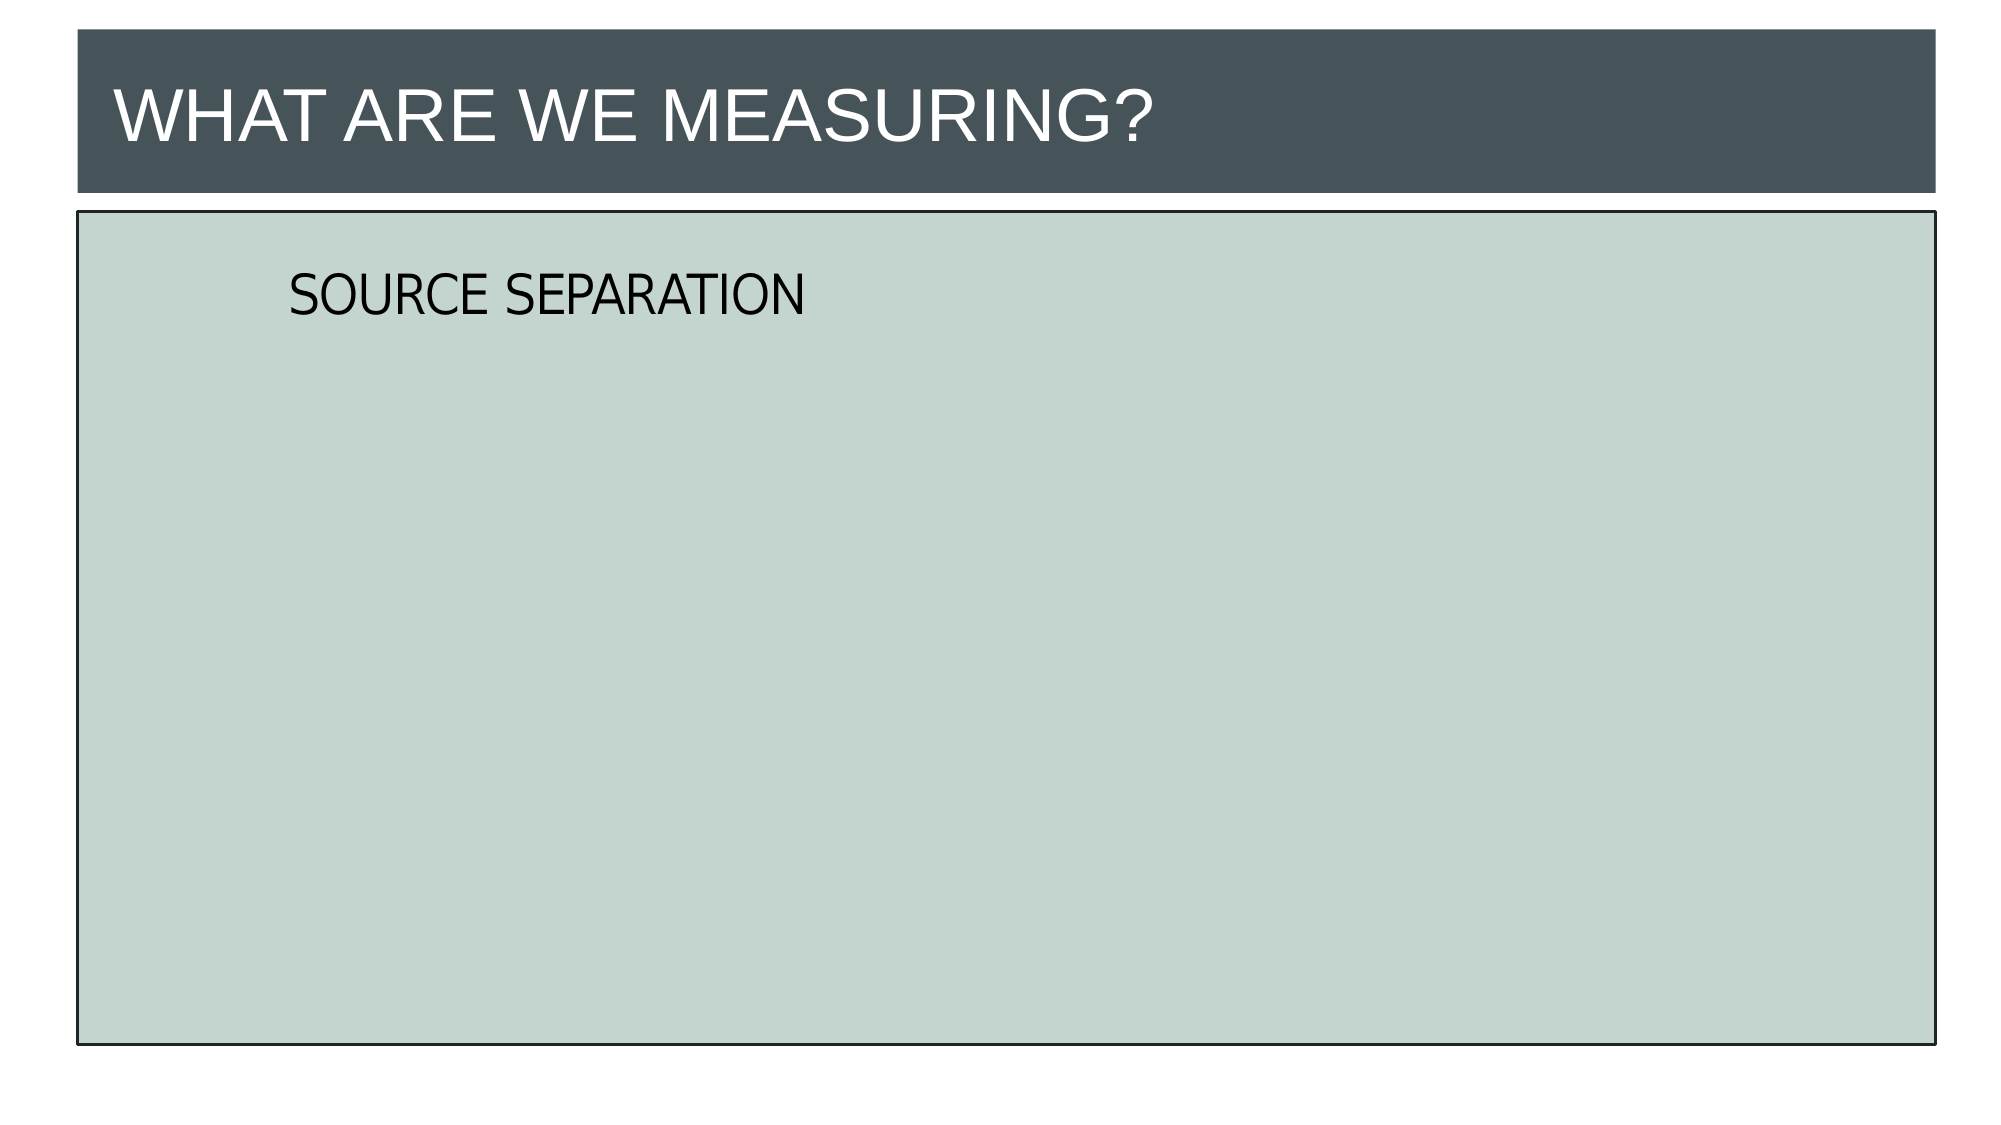

What Are we Measuring?

SOURCE SEPARATION
MUSIC EMOTION RECOGNITION